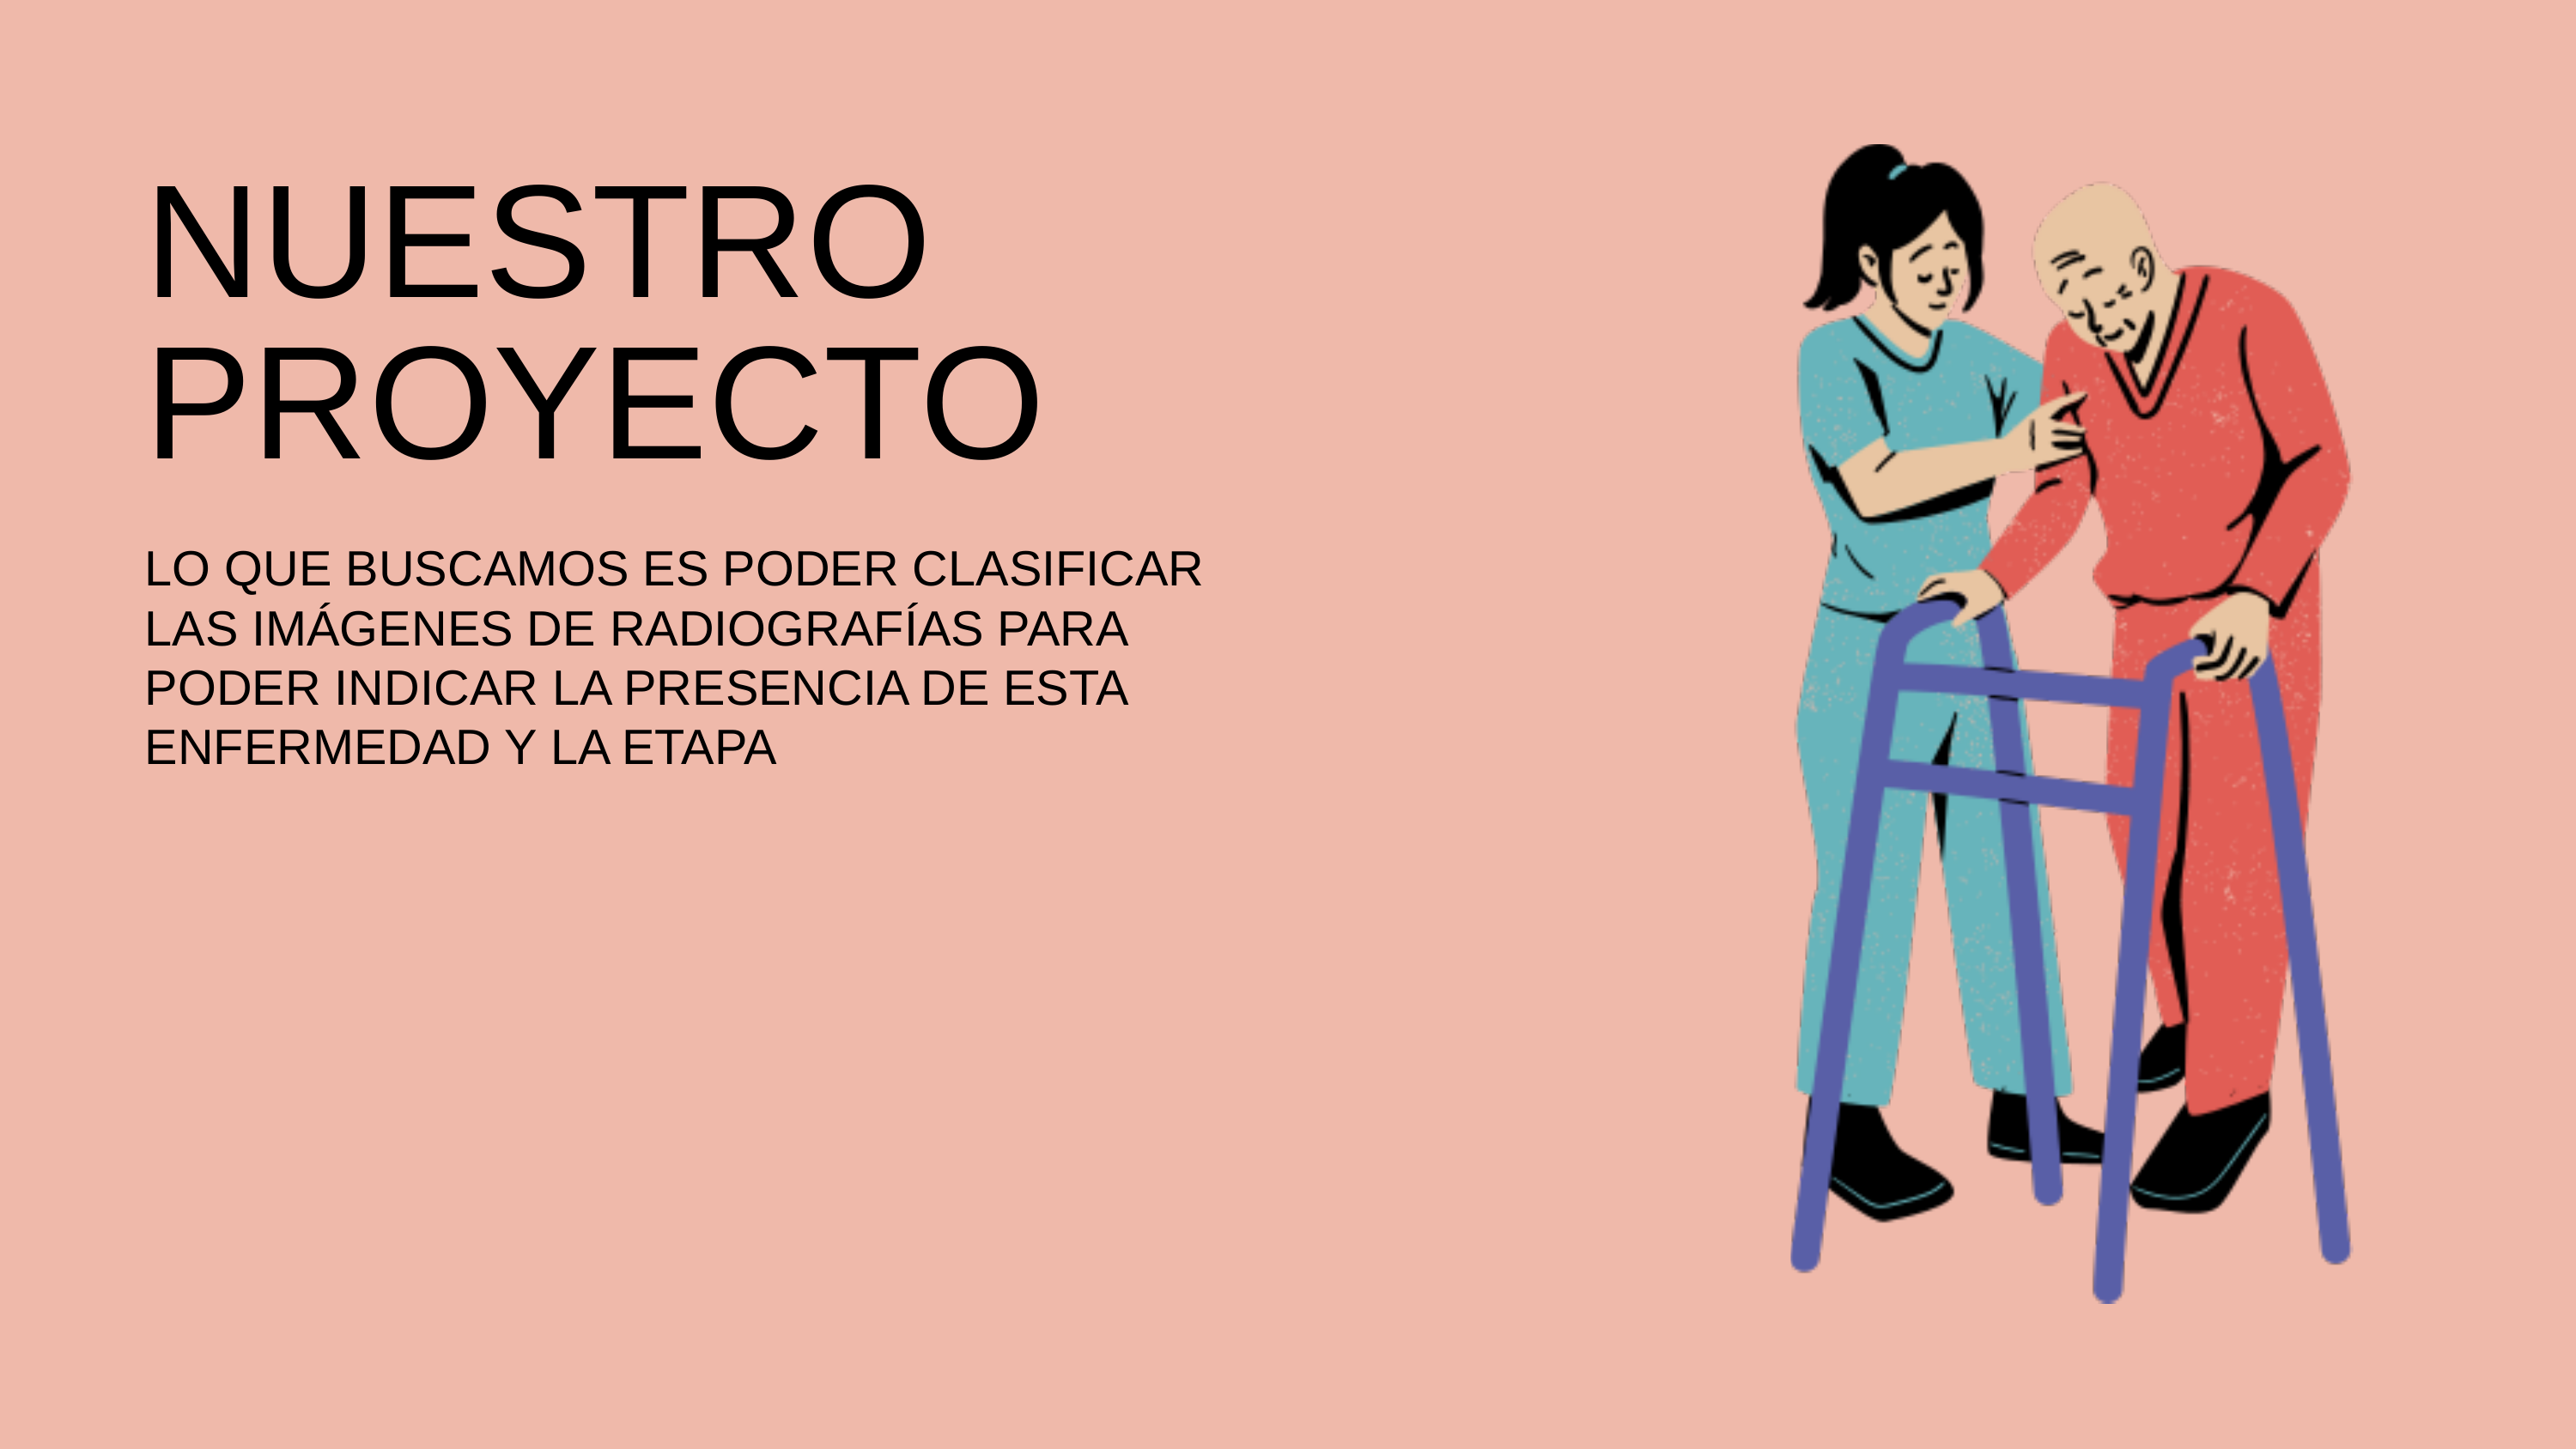

NUESTRO PROYECTO
LO QUE BUSCAMOS ES PODER CLASIFICAR LAS IMÁGENES DE RADIOGRAFÍAS PARA PODER INDICAR LA PRESENCIA DE ESTA ENFERMEDAD Y LA ETAPA